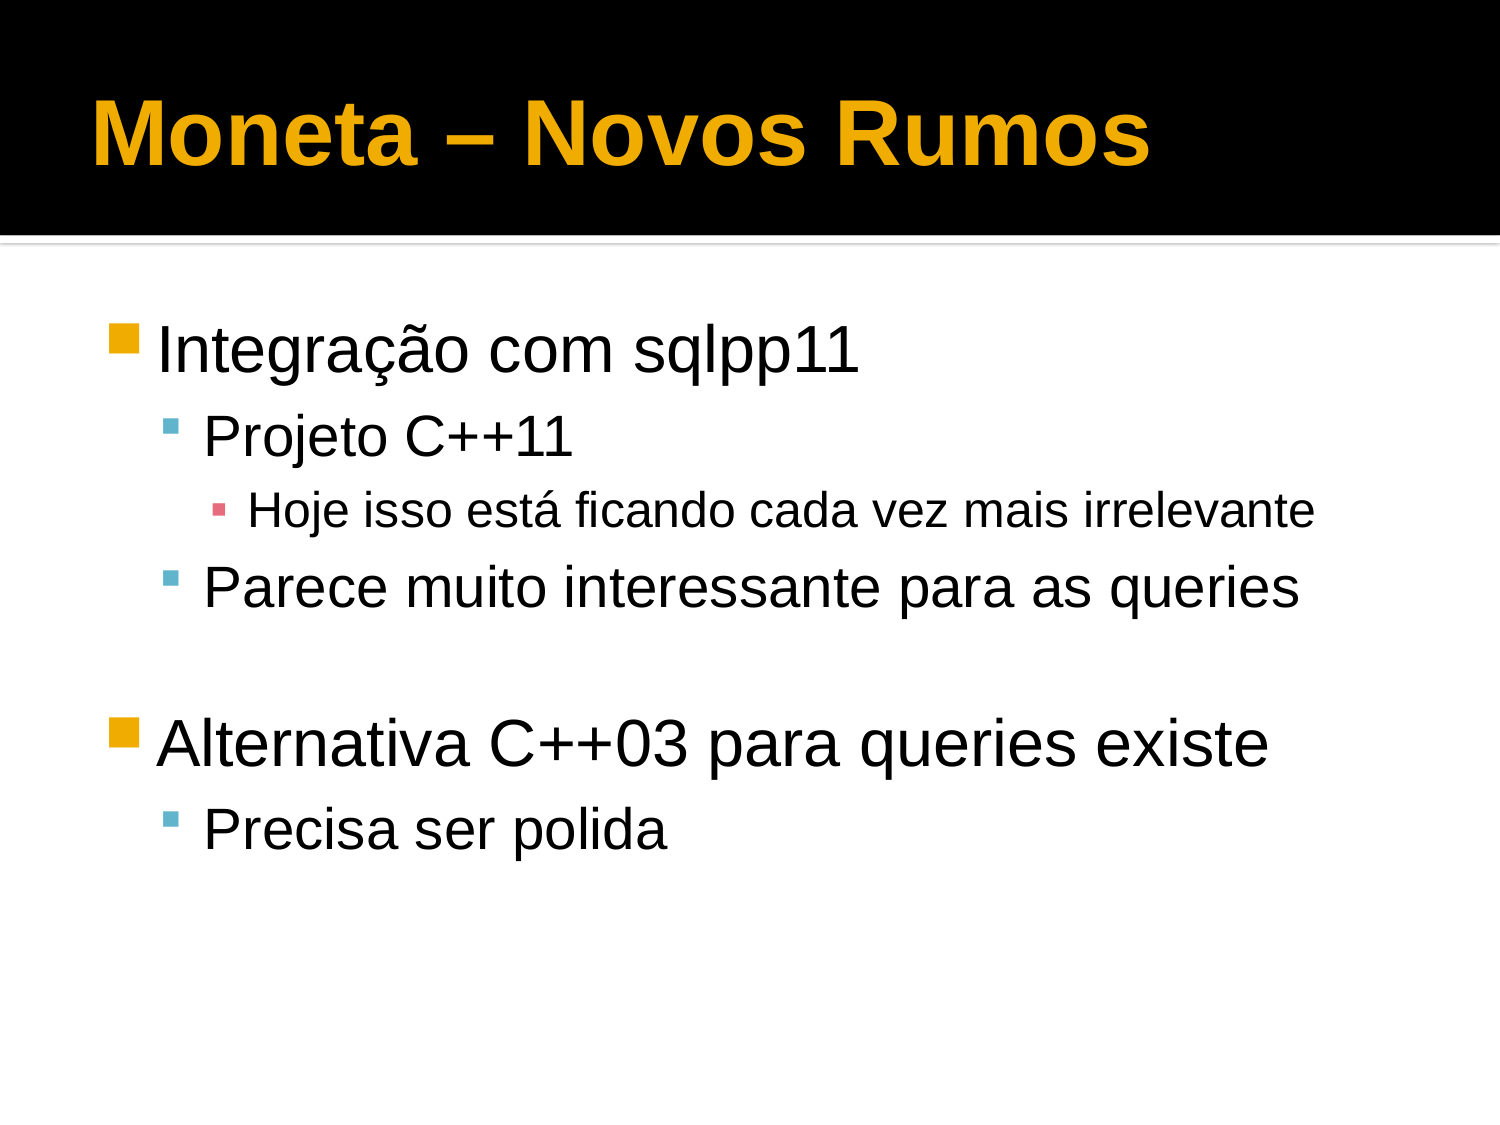

# Moneta – Novos Rumos
Integração com sqlpp11
Projeto C++11
Hoje isso está ficando cada vez mais irrelevante
Parece muito interessante para as queries

Alternativa C++03 para queries existe
Precisa ser polida